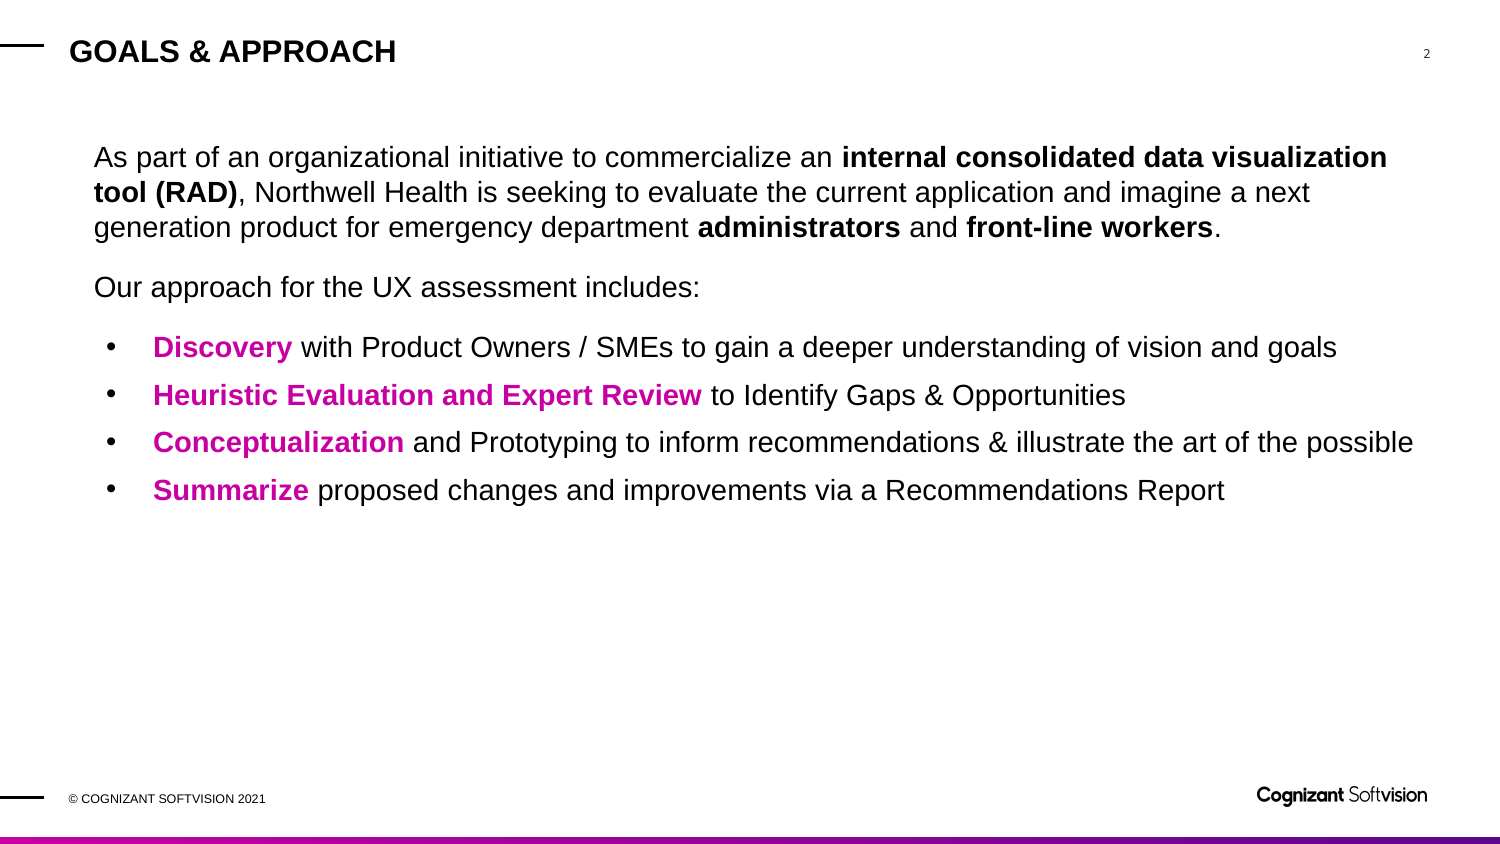

# GOALS & APPROACH
As part of an organizational initiative to commercialize an internal consolidated data visualization tool (RAD), Northwell Health is seeking to evaluate the current application and imagine a next generation product for emergency department administrators and front-line workers.
Our approach for the UX assessment includes:
Discovery with Product Owners / SMEs to gain a deeper understanding of vision and goals
Heuristic Evaluation and Expert Review to Identify Gaps & Opportunities
Conceptualization and Prototyping to inform recommendations & illustrate the art of the possible
Summarize proposed changes and improvements via a Recommendations Report